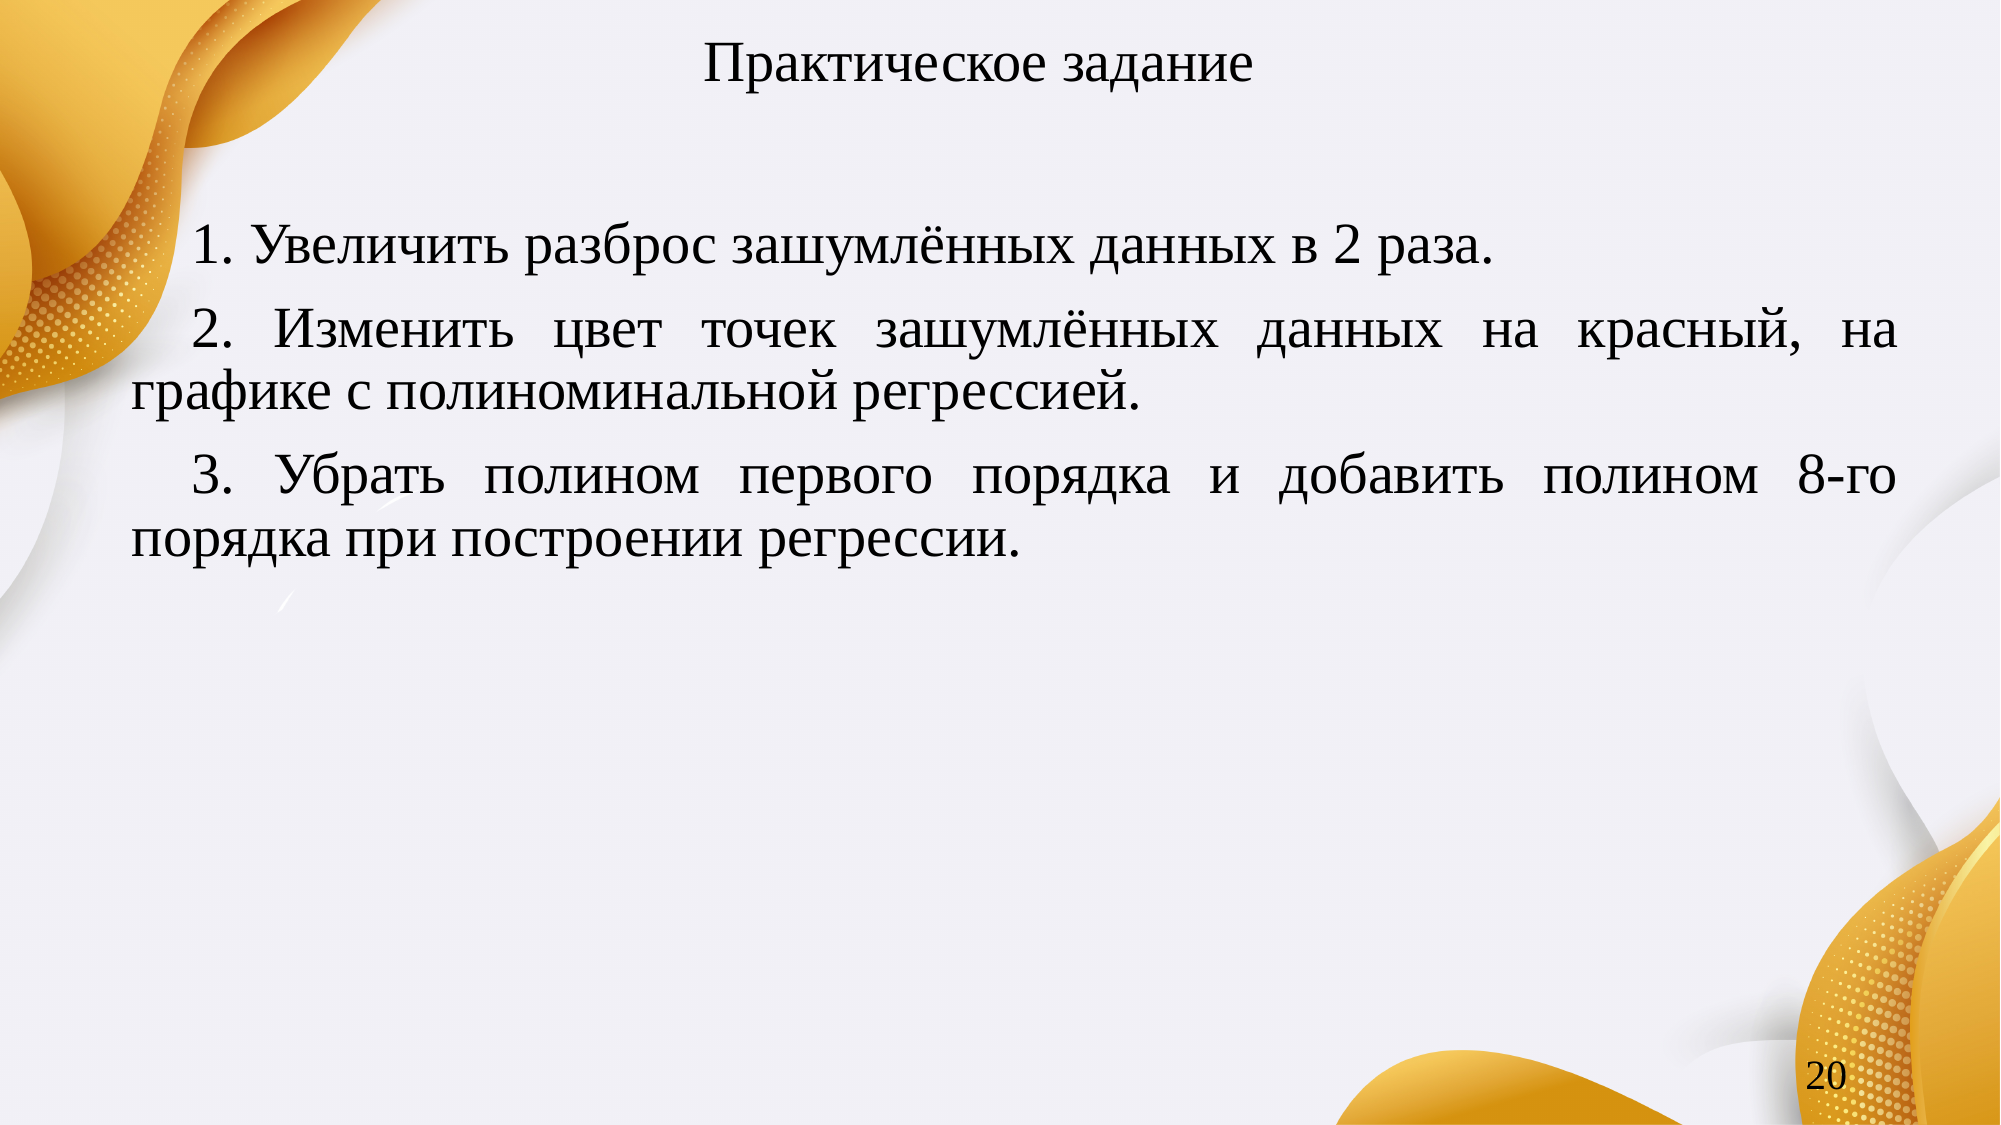

# Практическое задание
1. Увеличить разброс зашумлённых данных в 2 раза.
2. Изменить цвет точек зашумлённых данных на красный, на графике с полиноминальной регрессией.
3. Убрать полином первого порядка и добавить полином 8-го порядка при построении регрессии.
20